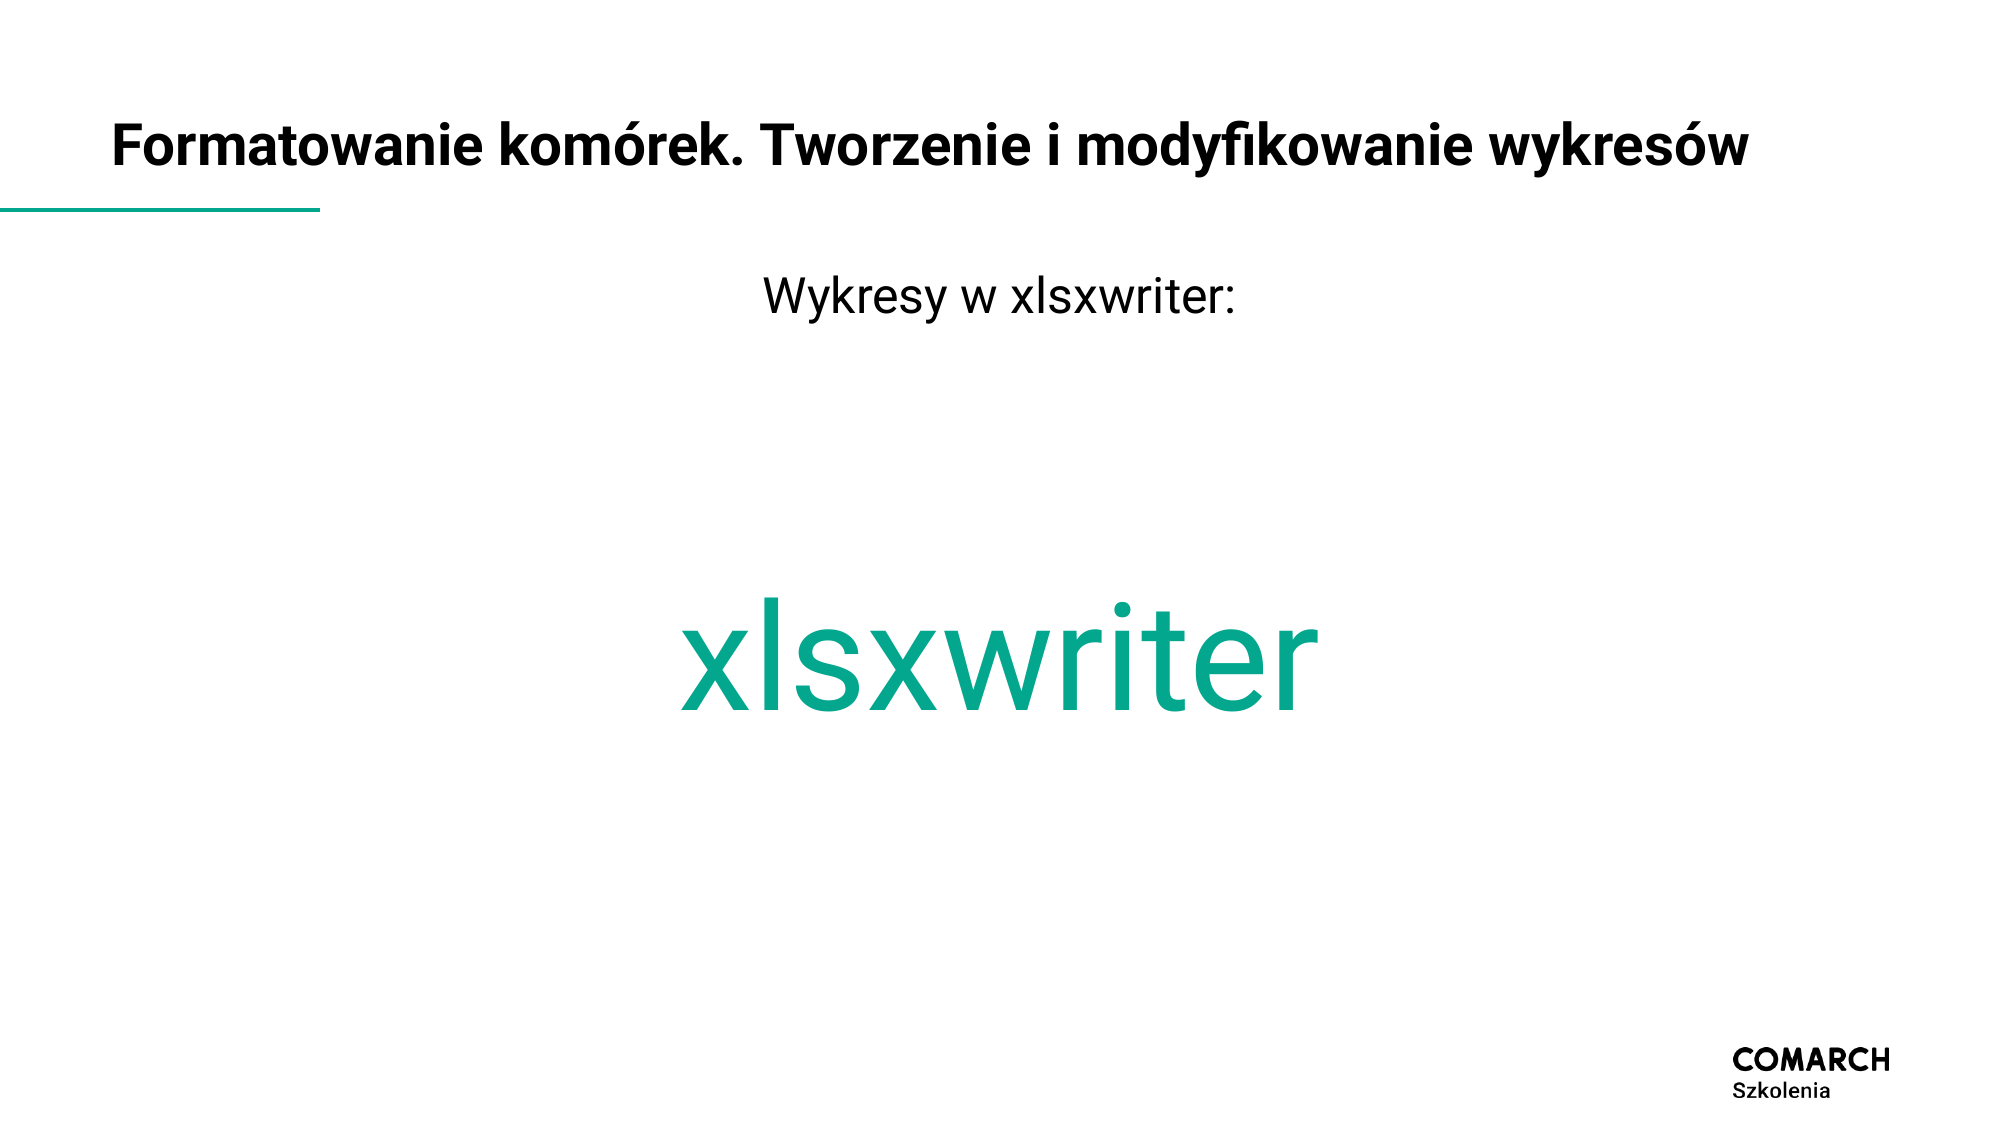

# Formatowanie komórek. Tworzenie i modyfikowanie wykresów
Wykresy w xlsxwriter:

xlsxwriter